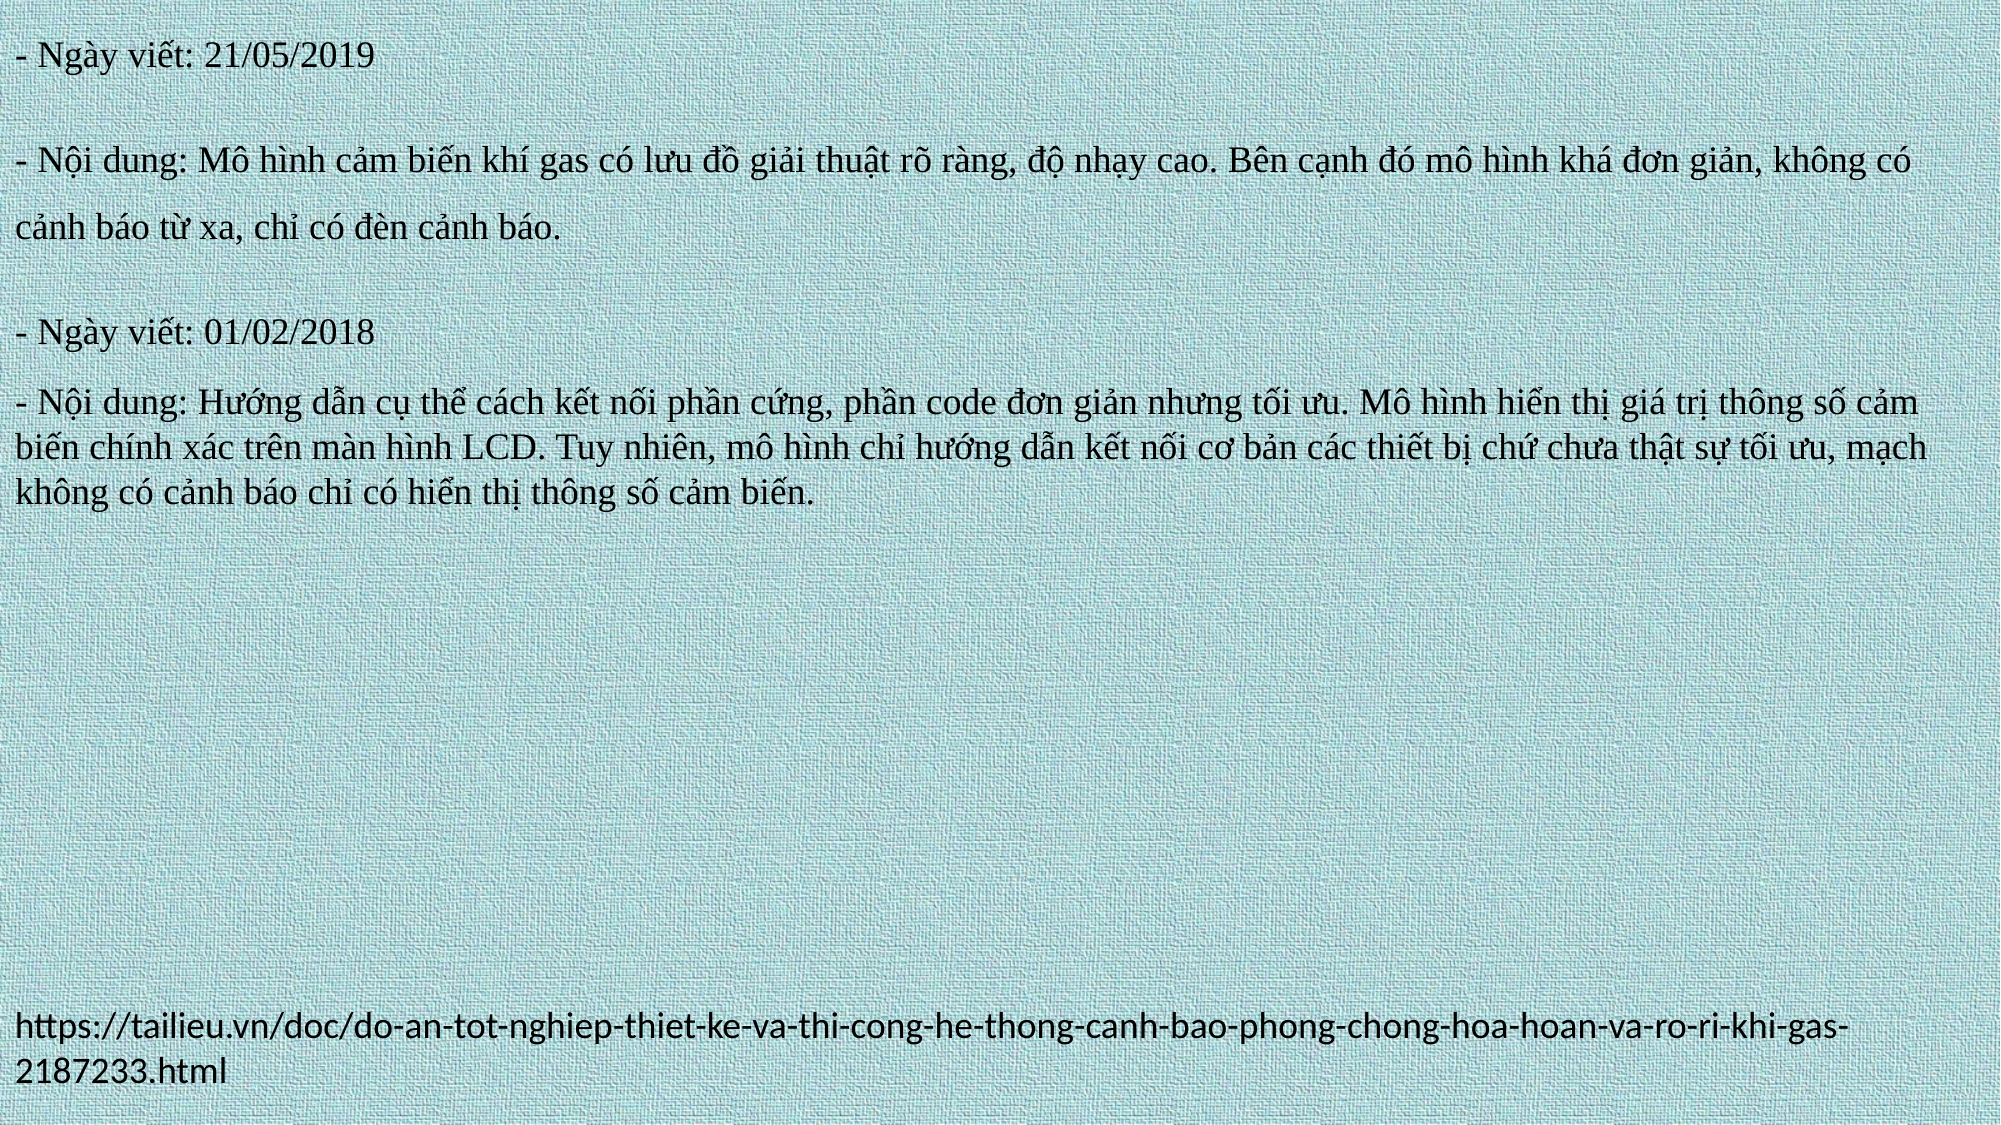

- Ngày viết: 21/05/2019
- Nội dung: Mô hình cảm biến khí gas có lưu đồ giải thuật rõ ràng, độ nhạy cao. Bên cạnh đó mô hình khá đơn giản, không có cảnh báo từ xa, chỉ có đèn cảnh báo.
- Ngày viết: 01/02/2018
- Nội dung: Hướng dẫn cụ thể cách kết nối phần cứng, phần code đơn giản nhưng tối ưu. Mô hình hiển thị giá trị thông số cảm biến chính xác trên màn hình LCD. Tuy nhiên, mô hình chỉ hướng dẫn kết nối cơ bản các thiết bị chứ chưa thật sự tối ưu, mạch không có cảnh báo chỉ có hiển thị thông số cảm biến.
https://tailieu.vn/doc/do-an-tot-nghiep-thiet-ke-va-thi-cong-he-thong-canh-bao-phong-chong-hoa-hoan-va-ro-ri-khi-gas-2187233.html